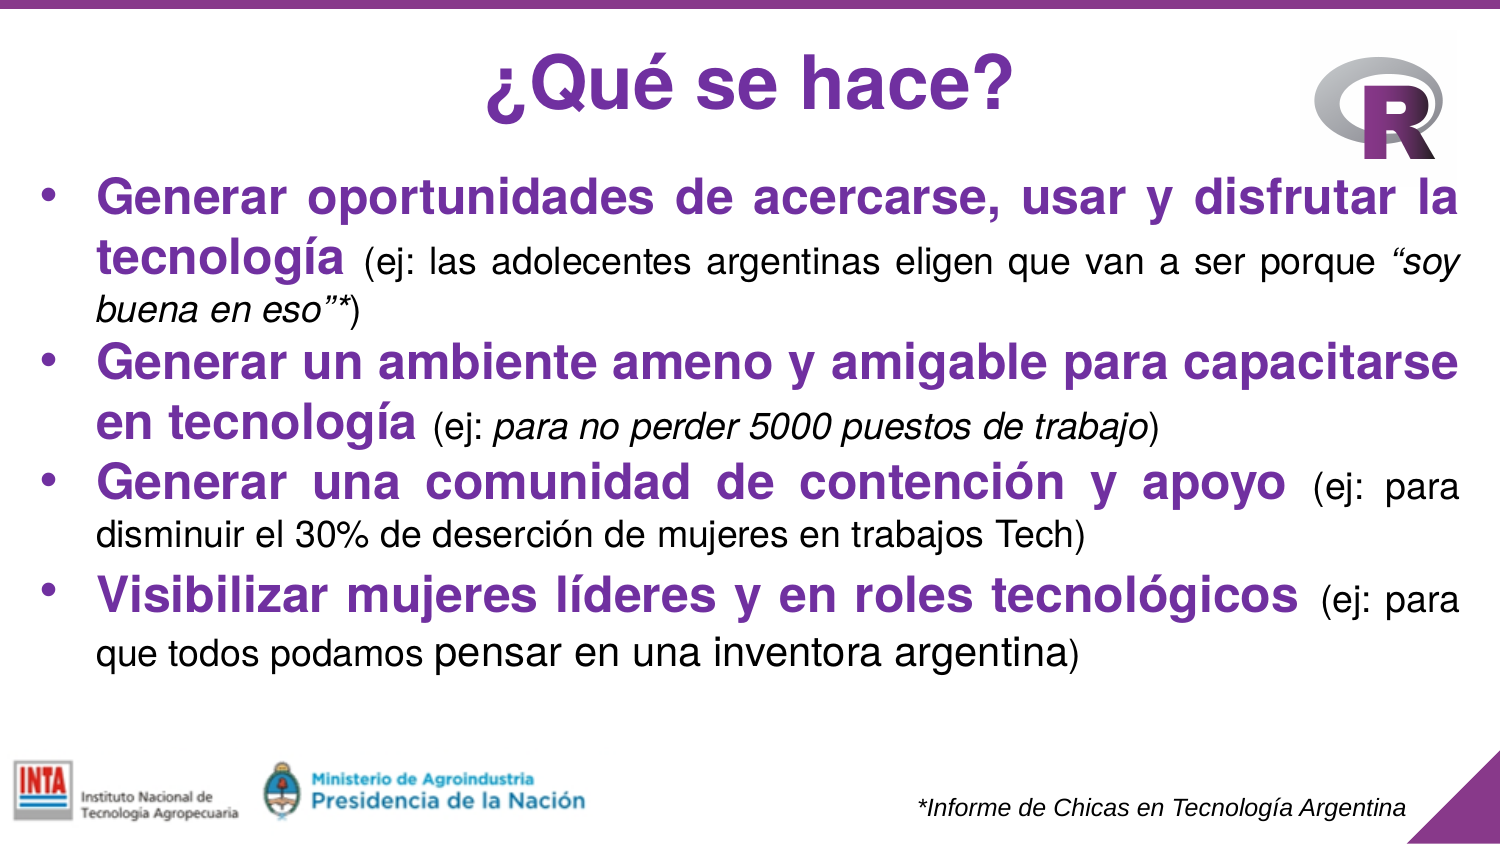

¿Qué se hace?

Generar oportunidades de acercarse, usar y disfrutar la tecnología (ej: las adolecentes argentinas eligen que van a ser porque “soy buena en eso”*)
Generar un ambiente ameno y amigable para capacitarse en tecnología (ej: para no perder 5000 puestos de trabajo)
Generar una comunidad de contención y apoyo (ej: para disminuir el 30% de deserción de mujeres en trabajos Tech)
Visibilizar mujeres líderes y en roles tecnológicos (ej: para que todos podamos pensar en una inventora argentina)
*Informe de Chicas en Tecnología Argentina